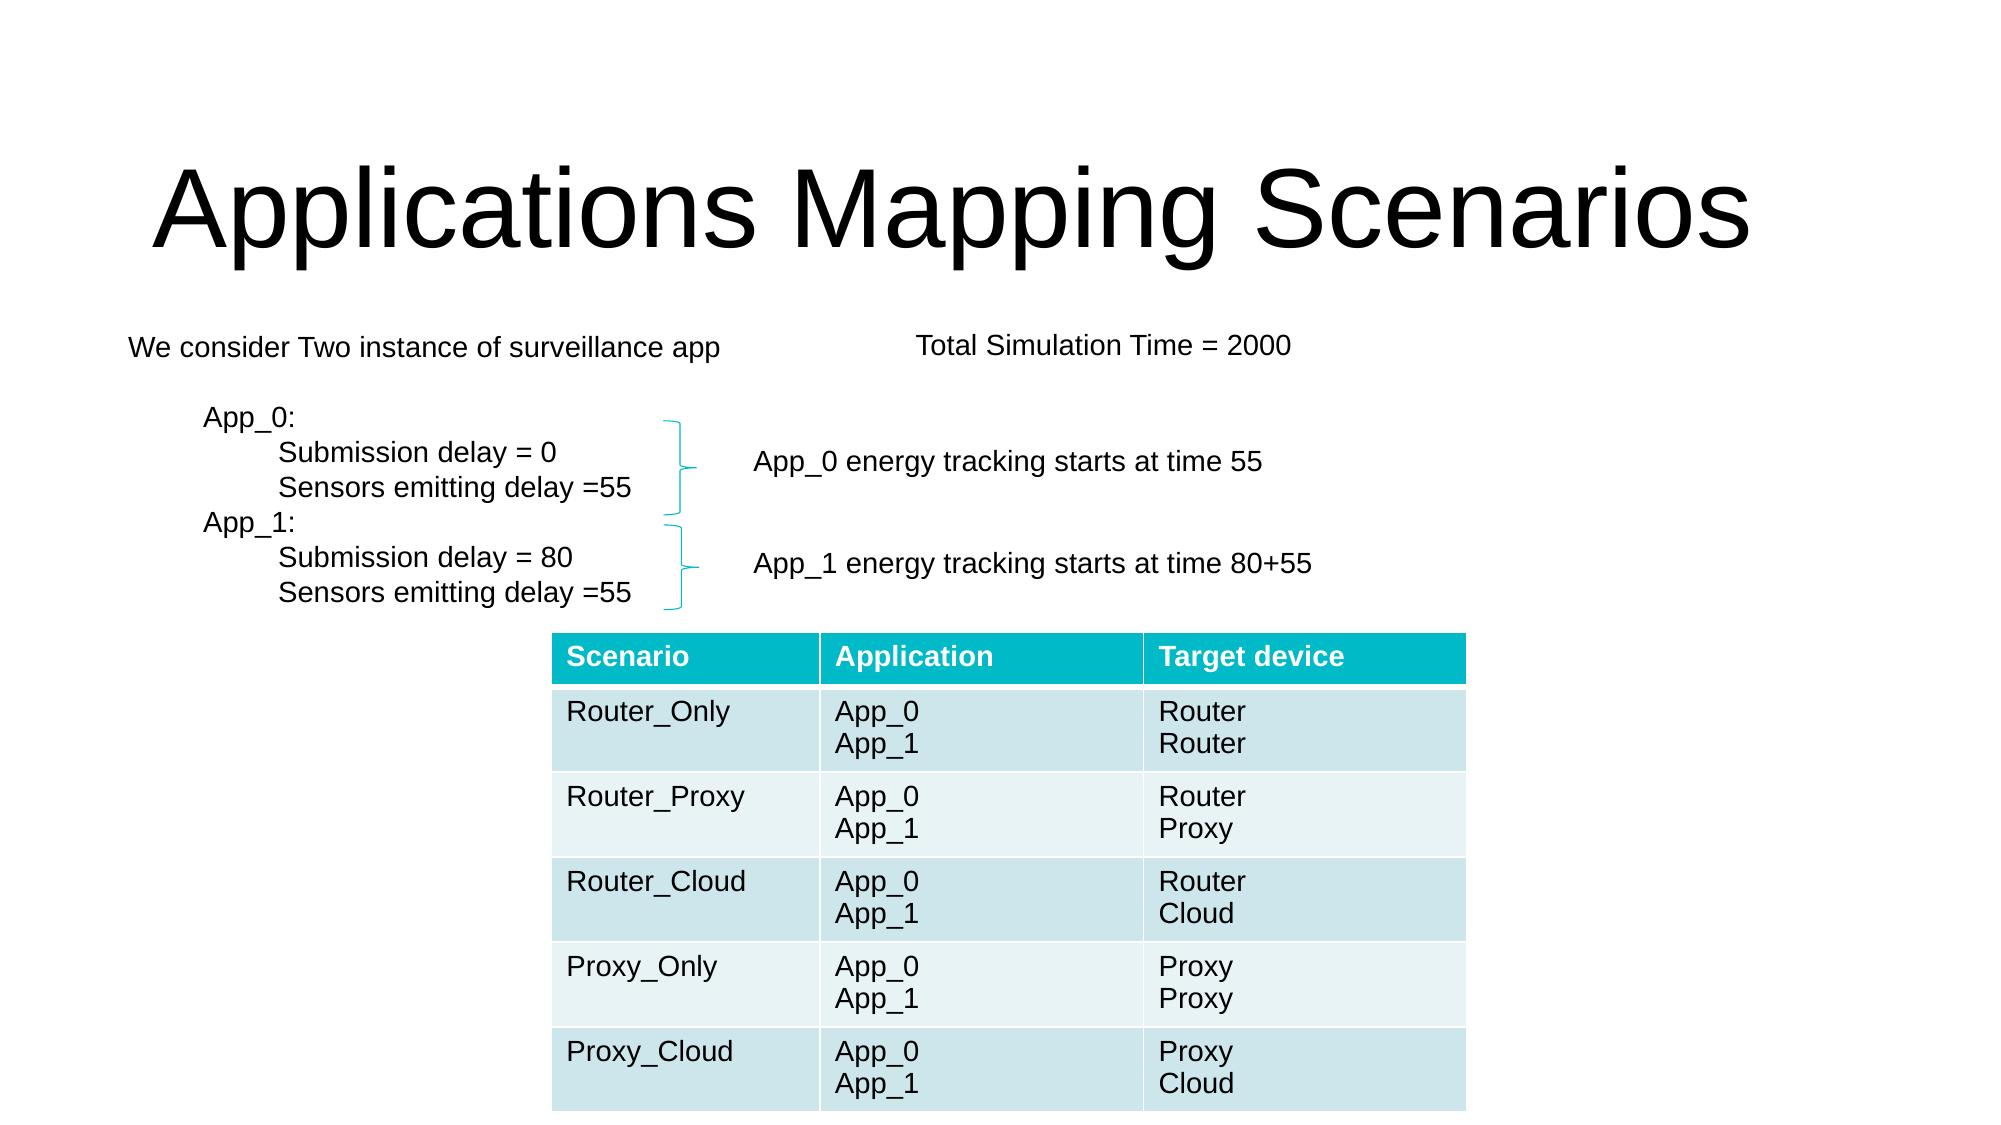

# Applications Mapping Scenarios
Total Simulation Time = 2000

We consider Two instance of surveillance app

App_0:
Submission delay = 0
Sensors emitting delay =55
App_1:
Submission delay = 80
Sensors emitting delay =55

App_0 energy tracking starts at time 55

App_1 energy tracking starts at time 80+55
| Scenario | Application | Target device |
| --- | --- | --- |
| Router\_Only | App\_0 App\_1 | Router Router |
| Router\_Proxy | App\_0 App\_1 | Router Proxy |
| Router\_Cloud | App\_0 App\_1 | Router Cloud |
| Proxy\_Only | App\_0 App\_1 | Proxy Proxy |
| Proxy\_Cloud | App\_0 App\_1 | Proxy Cloud |